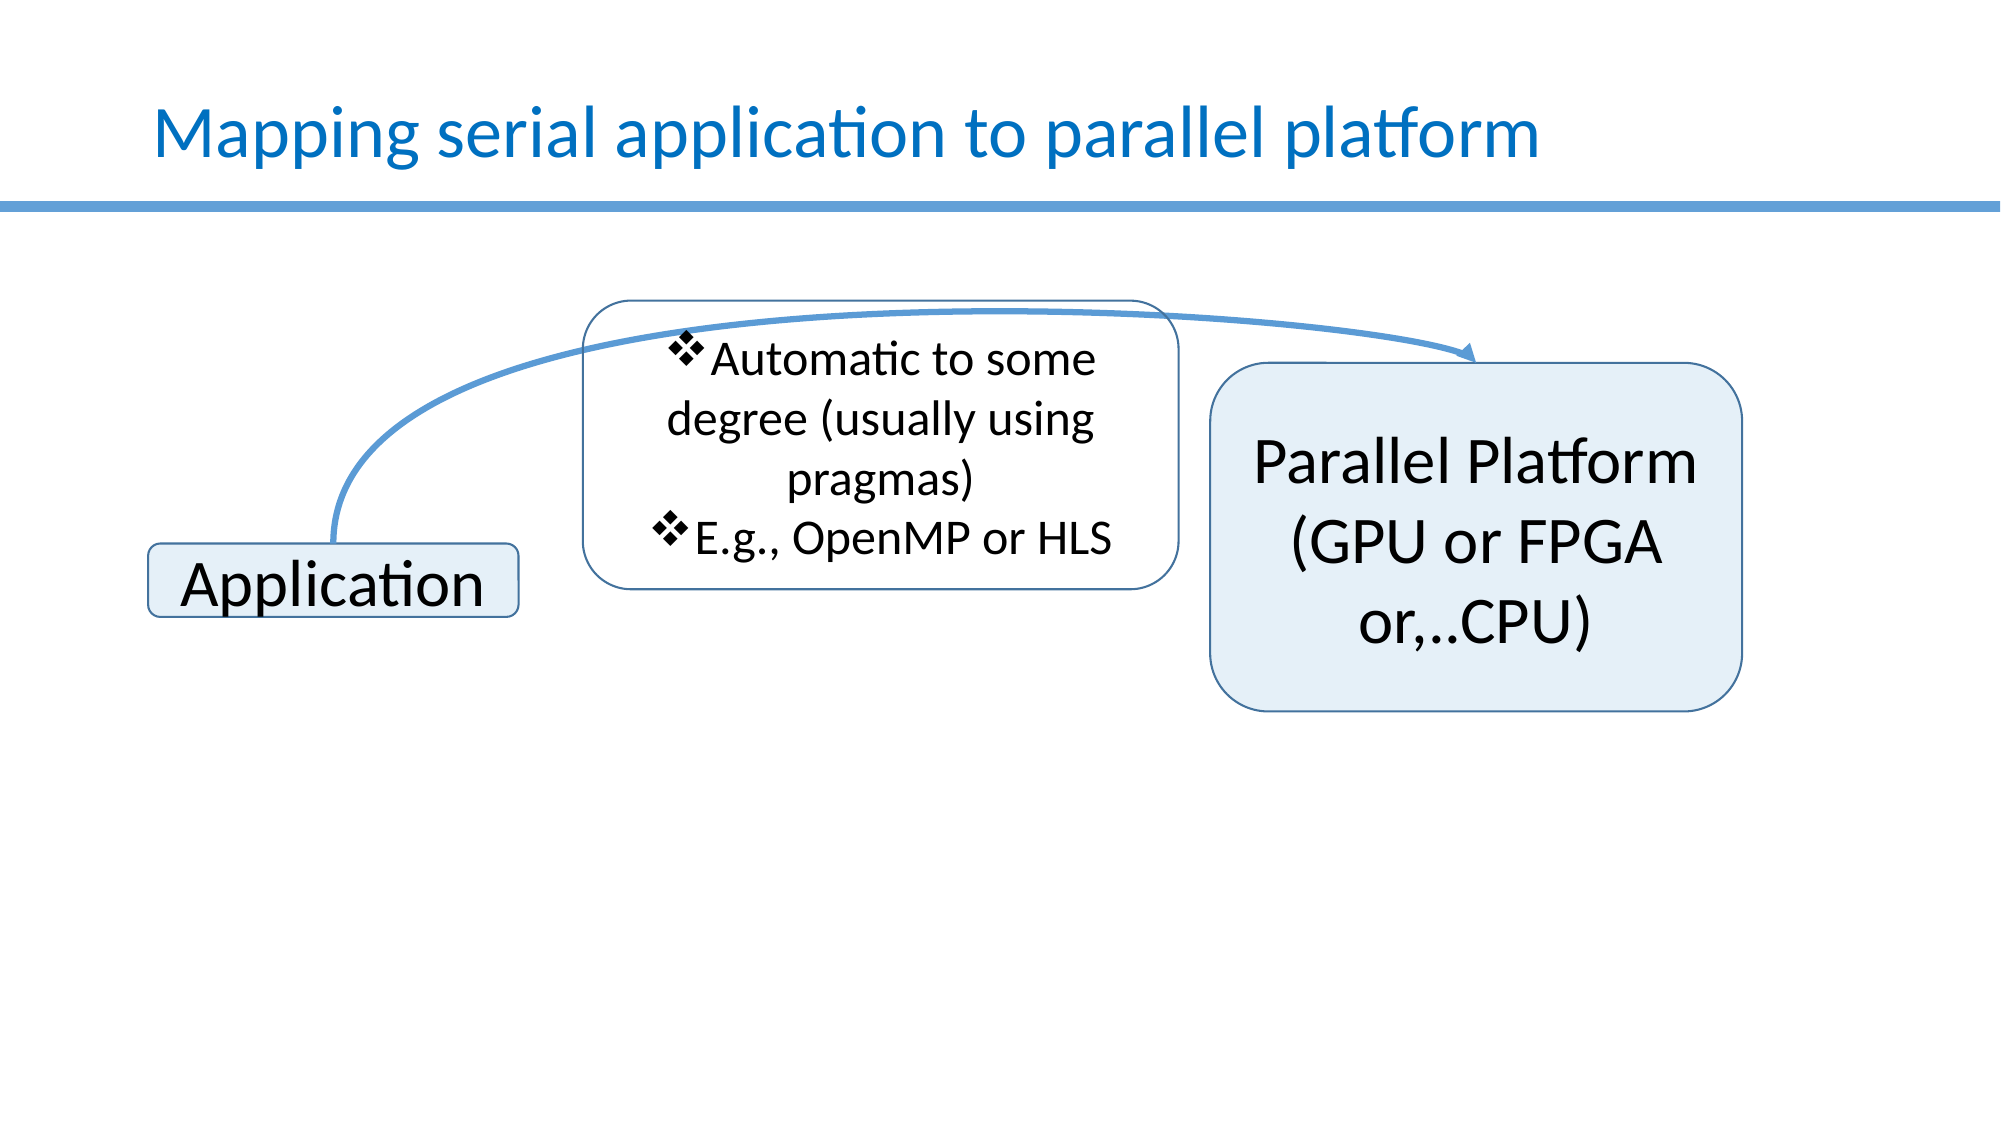

# Mapping serial application to parallel platform
Automatic to some degree (usually using pragmas)
E.g., OpenMP or HLS
Parallel Platform
(GPU or FPGA or,..CPU)
Application